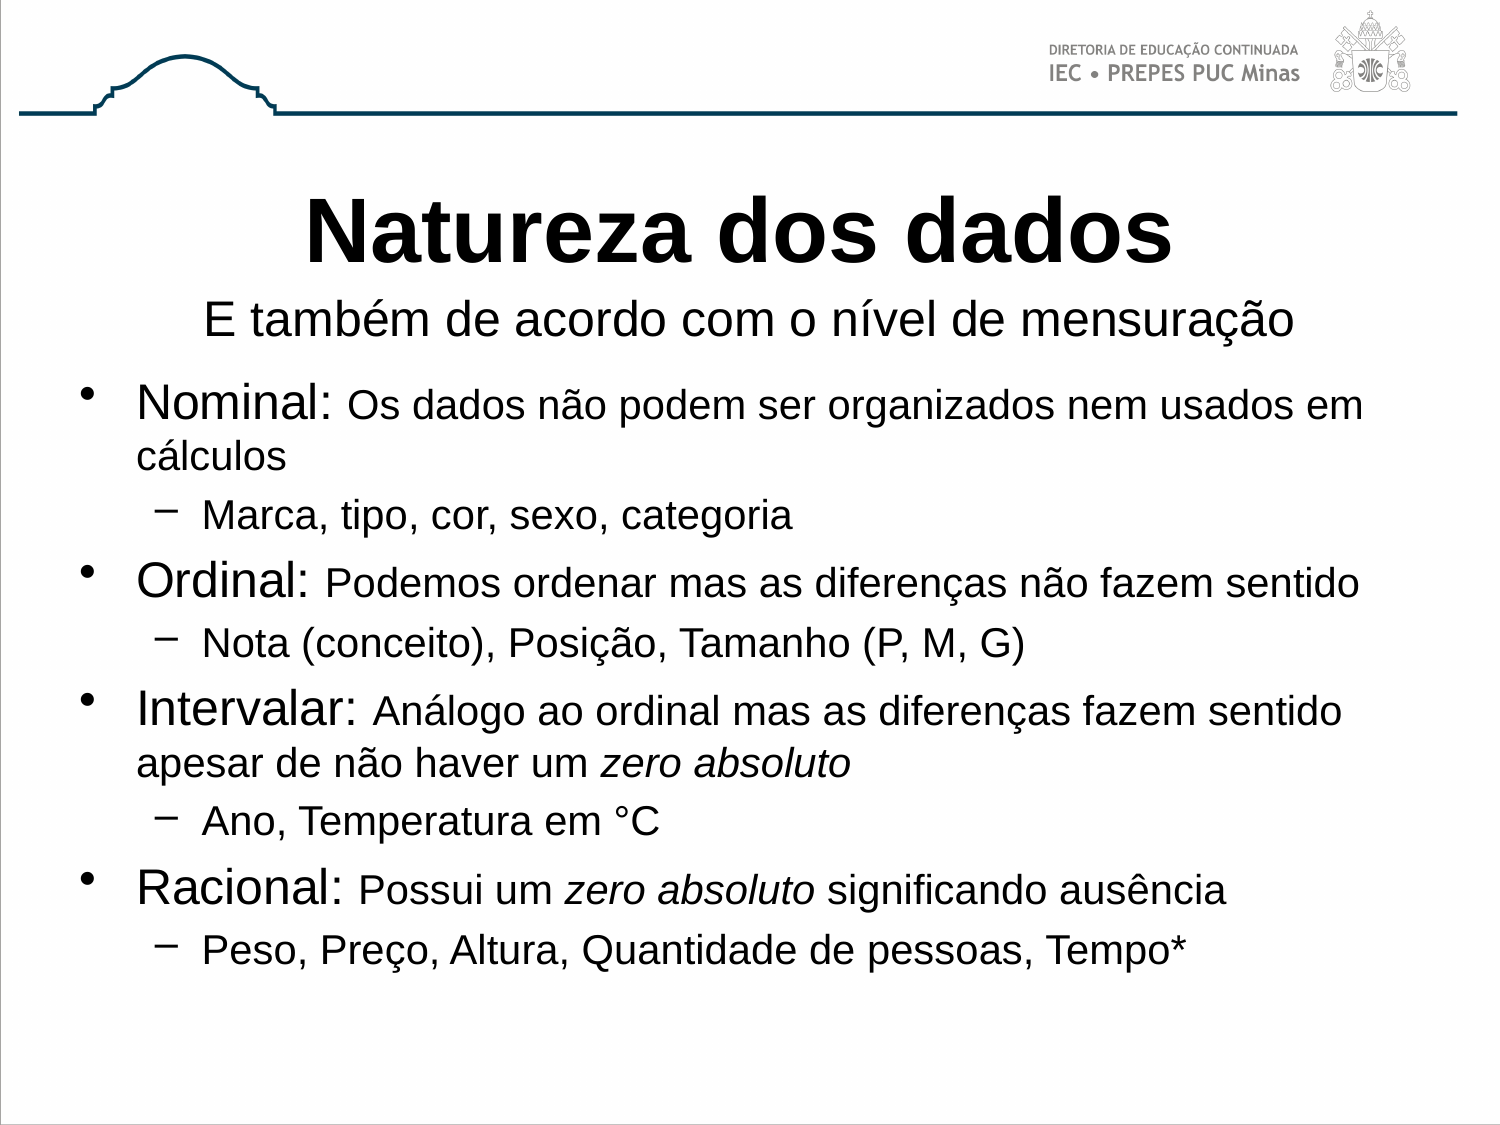

# Natureza dos dados
E também de acordo com o nível de mensuração
Nominal: Os dados não podem ser organizados nem usados em cálculos
Marca, tipo, cor, sexo, categoria
Ordinal: Podemos ordenar mas as diferenças não fazem sentido
Nota (conceito), Posição, Tamanho (P, M, G)
Intervalar: Análogo ao ordinal mas as diferenças fazem sentido apesar de não haver um zero absoluto
Ano, Temperatura em °C
Racional: Possui um zero absoluto significando ausência
Peso, Preço, Altura, Quantidade de pessoas, Tempo*